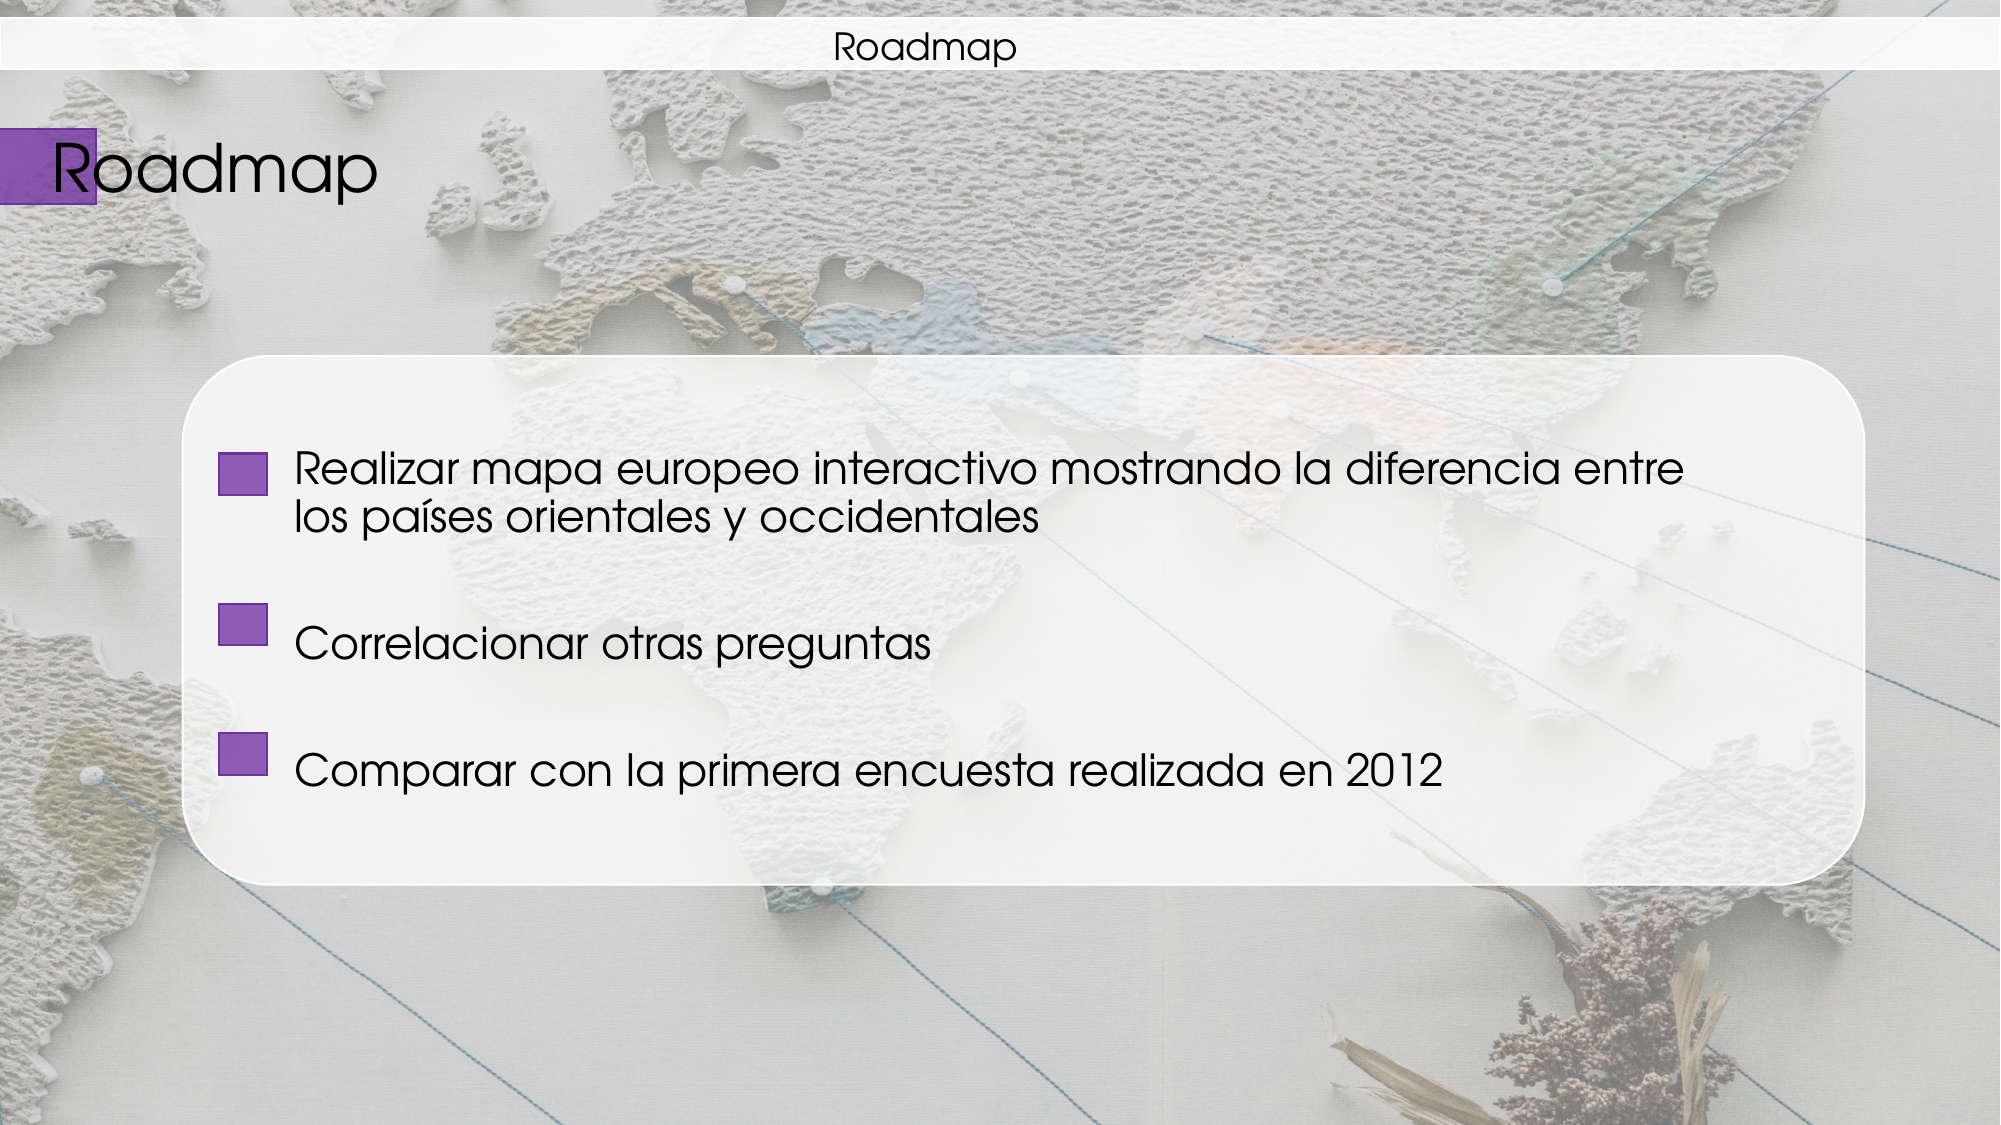

Roadmap

# Roadmap

Realizar mapa europeo interactivo mostrando la diferencia entre los países orientales y occidentales

Correlacionar otras preguntas

Comparar con la primera encuesta realizada en 2012